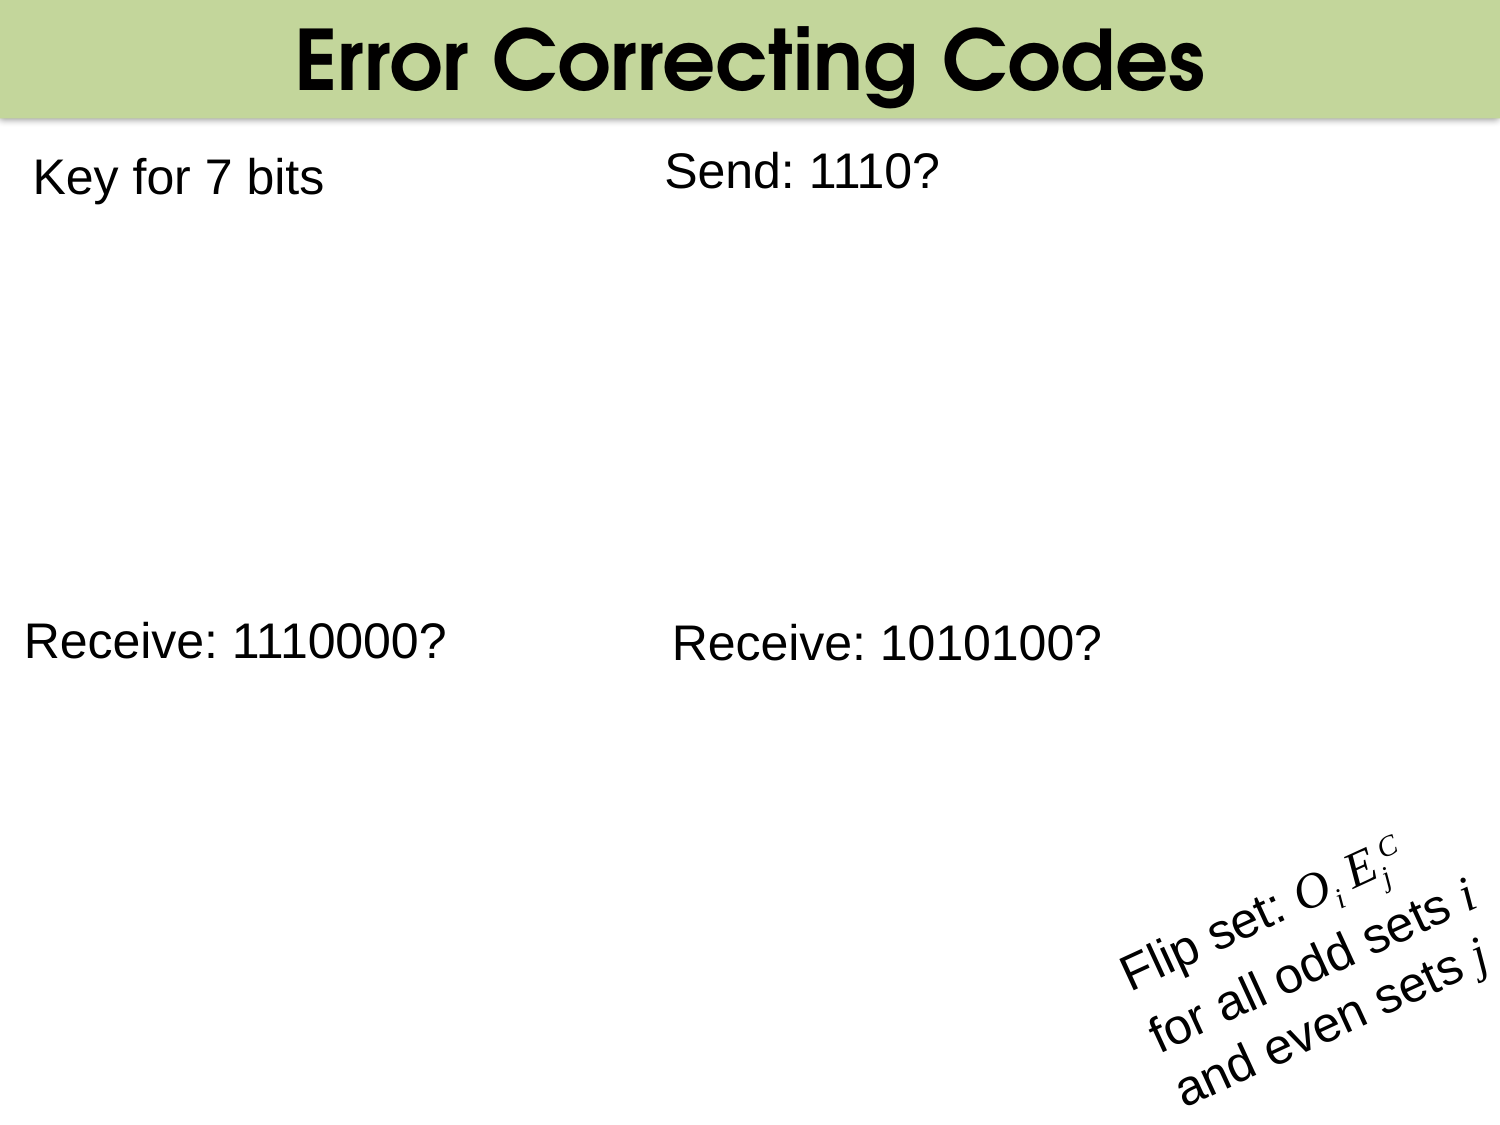

Error Correcting Codes
Send: 1110?
Key for 7 bits
Receive: 1110000?
Receive: 1010100?
Flip set: Oi EjC
for all odd sets i and even sets j